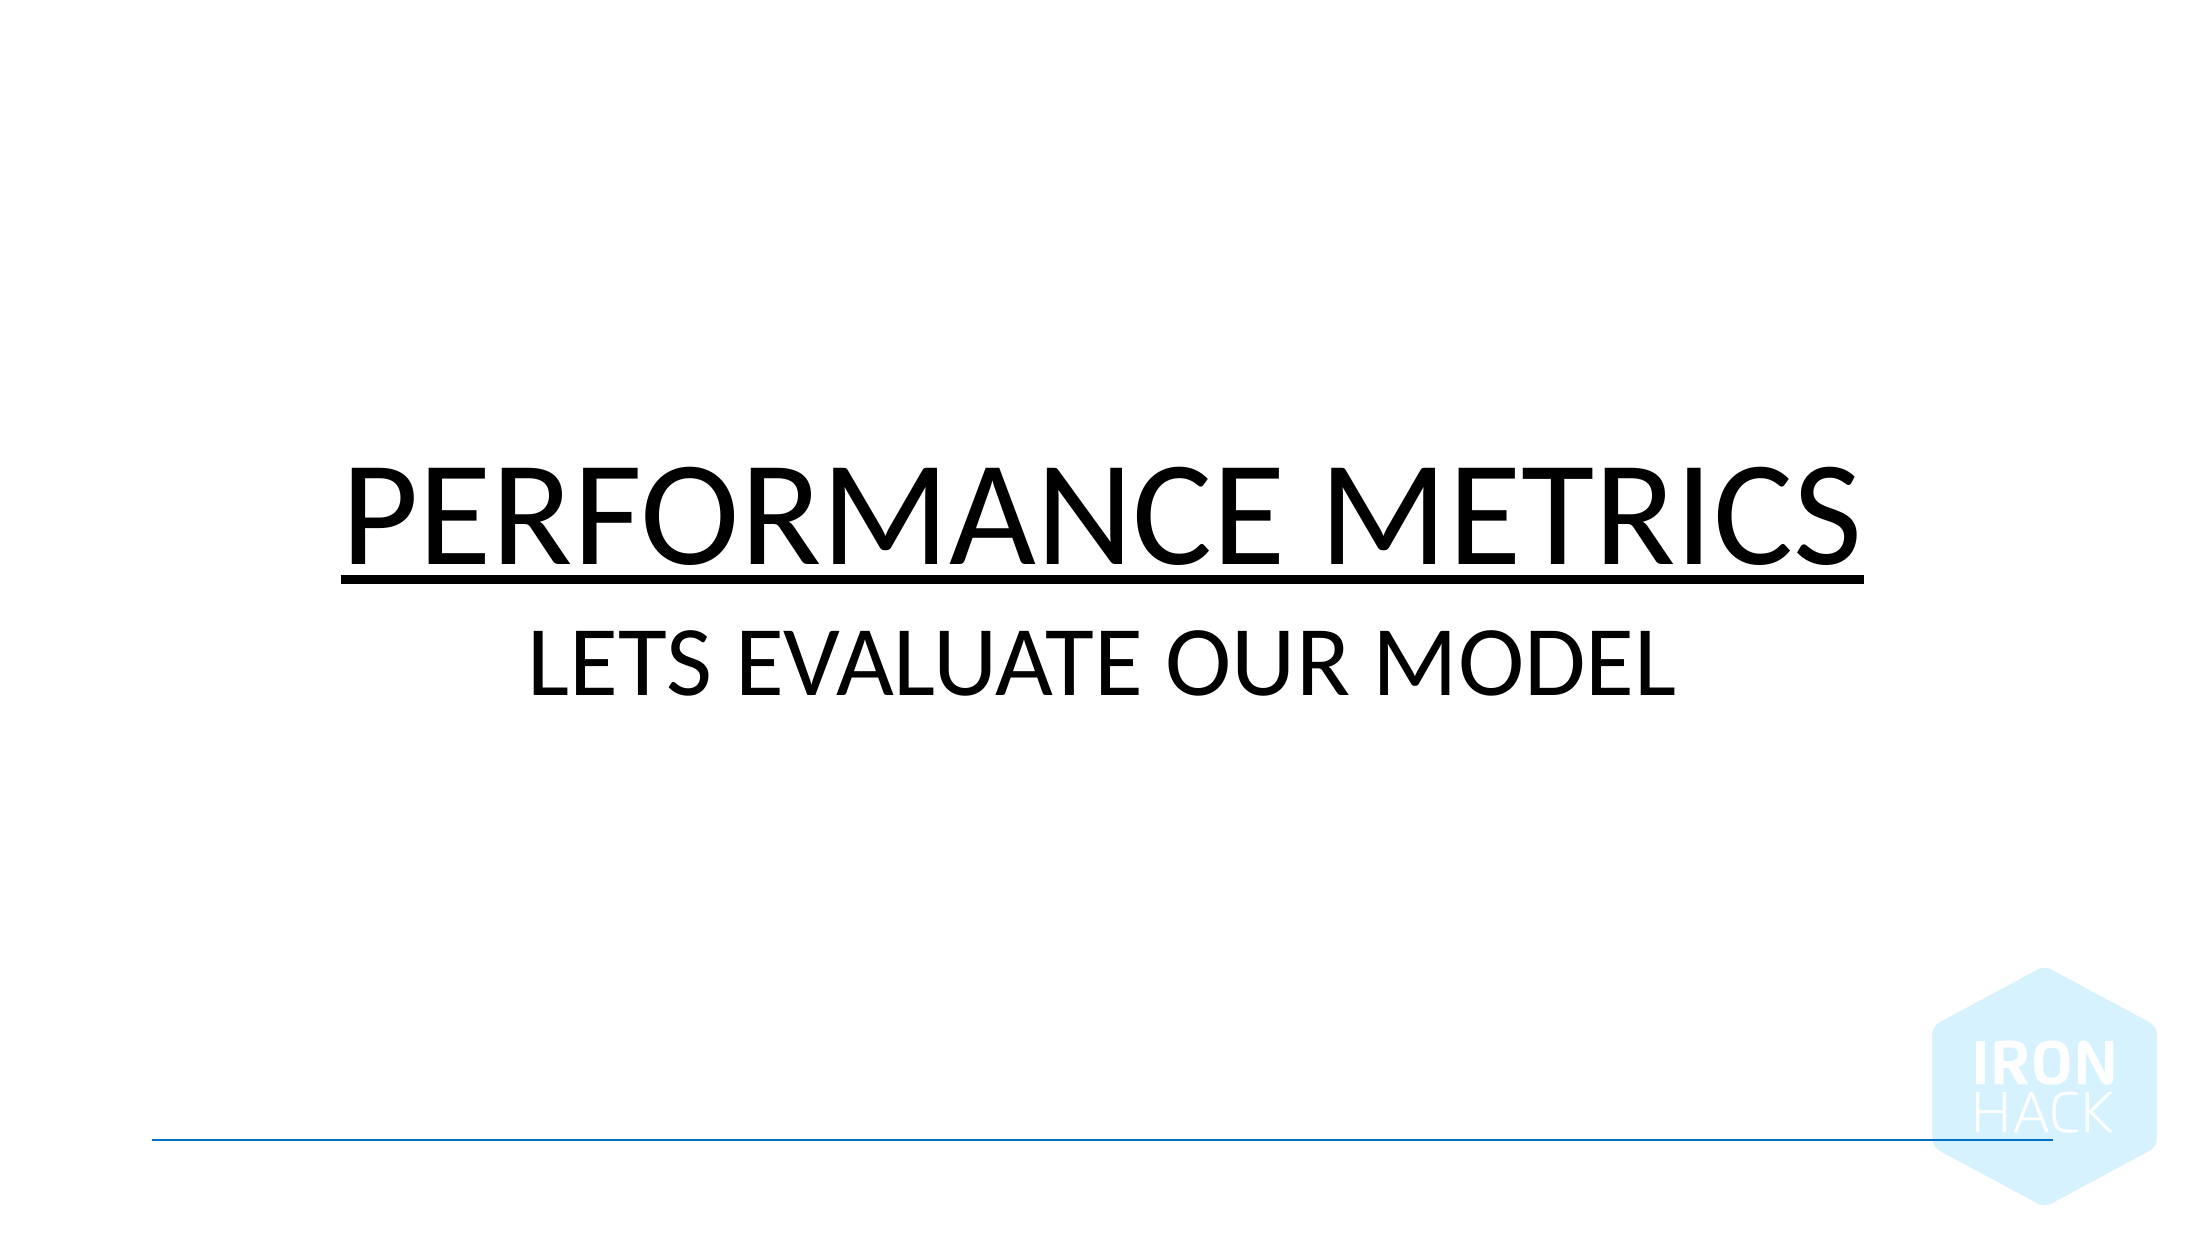

Performance Metrics
Lets evaluate our model
October 2, 2024 |
61